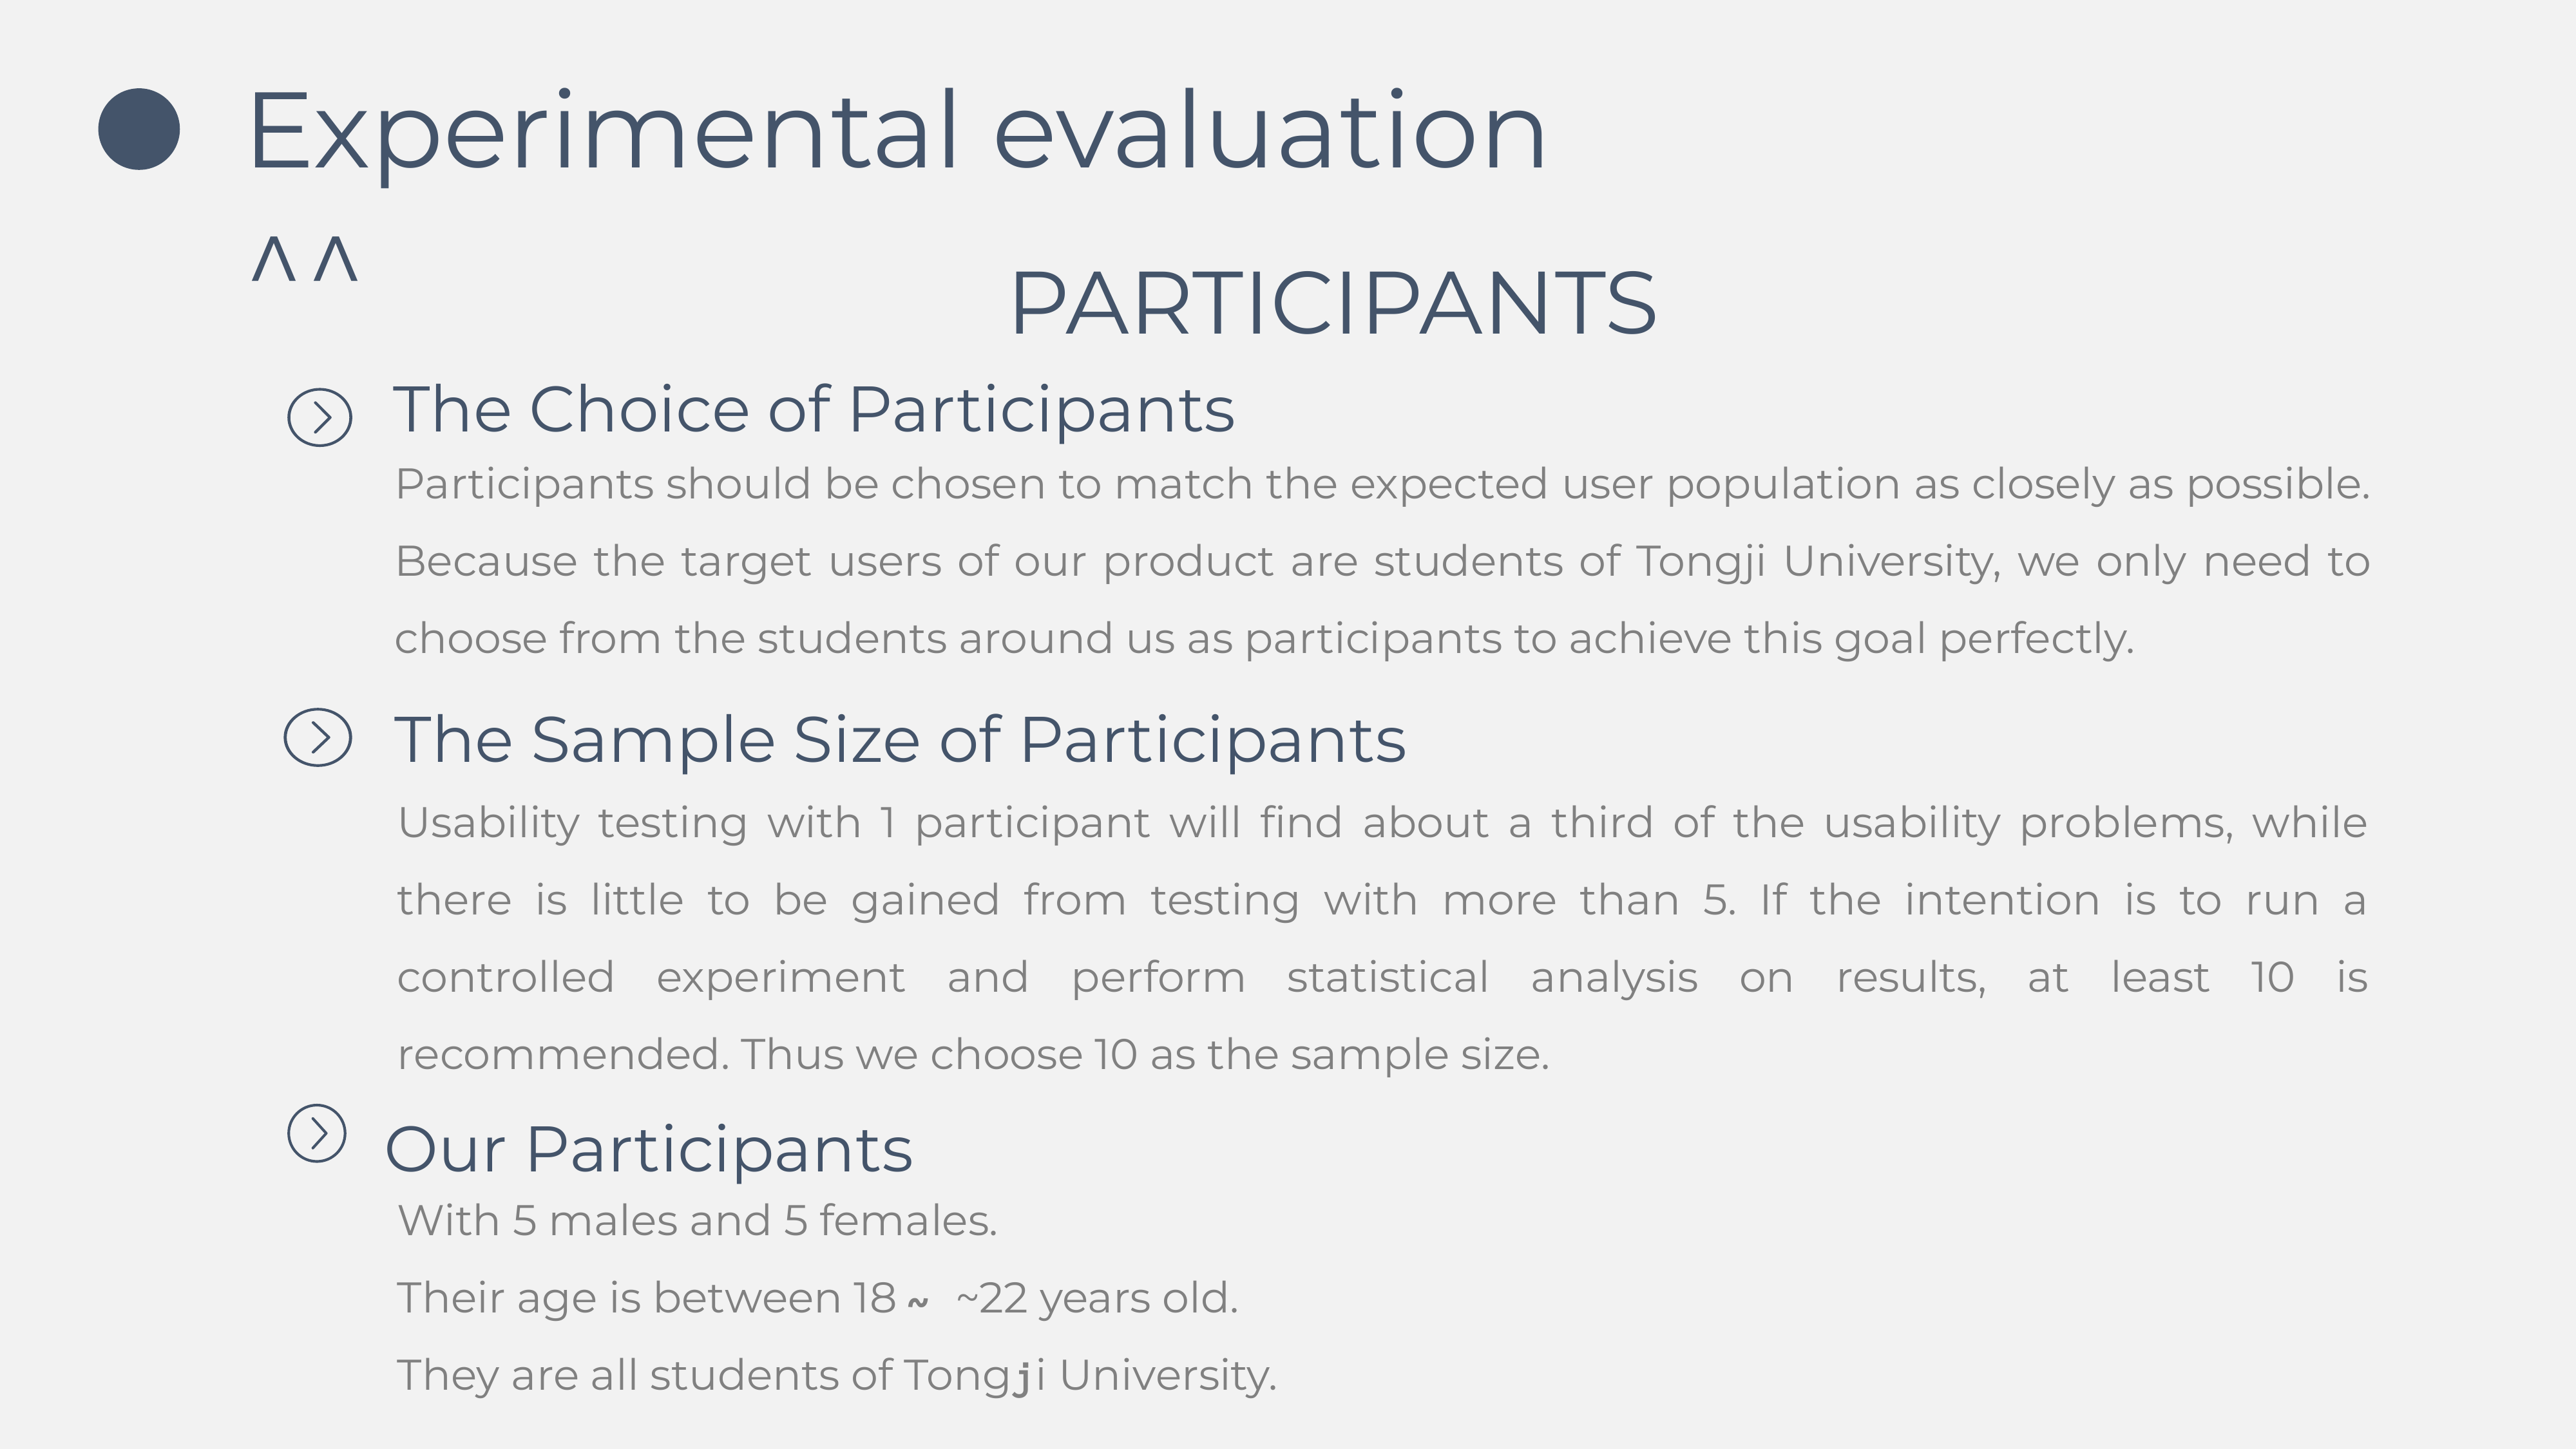

Experimental evaluation
^^

PARTICIPANTS
The Choice of Participants

Participants should be chosen to match the expected user population as closely as possible. Because the target users of our product are students of Tongji University, we only need to choose from the students around us as participants to achieve this goal perfectly.
The Sample Size of Participants

Usability testing with 1 participant will find about a third of the usability problems, while there is little to be gained from testing with more than 5. If the intention is to run a controlled experiment and perform statistical analysis on results, at least 10 is recommended. Thus we choose 10 as the sample size.
Our Participants

With 5 males and 5 females.
Their age is between 18 ~ ~22 years old.
They are all students of Tongji University.